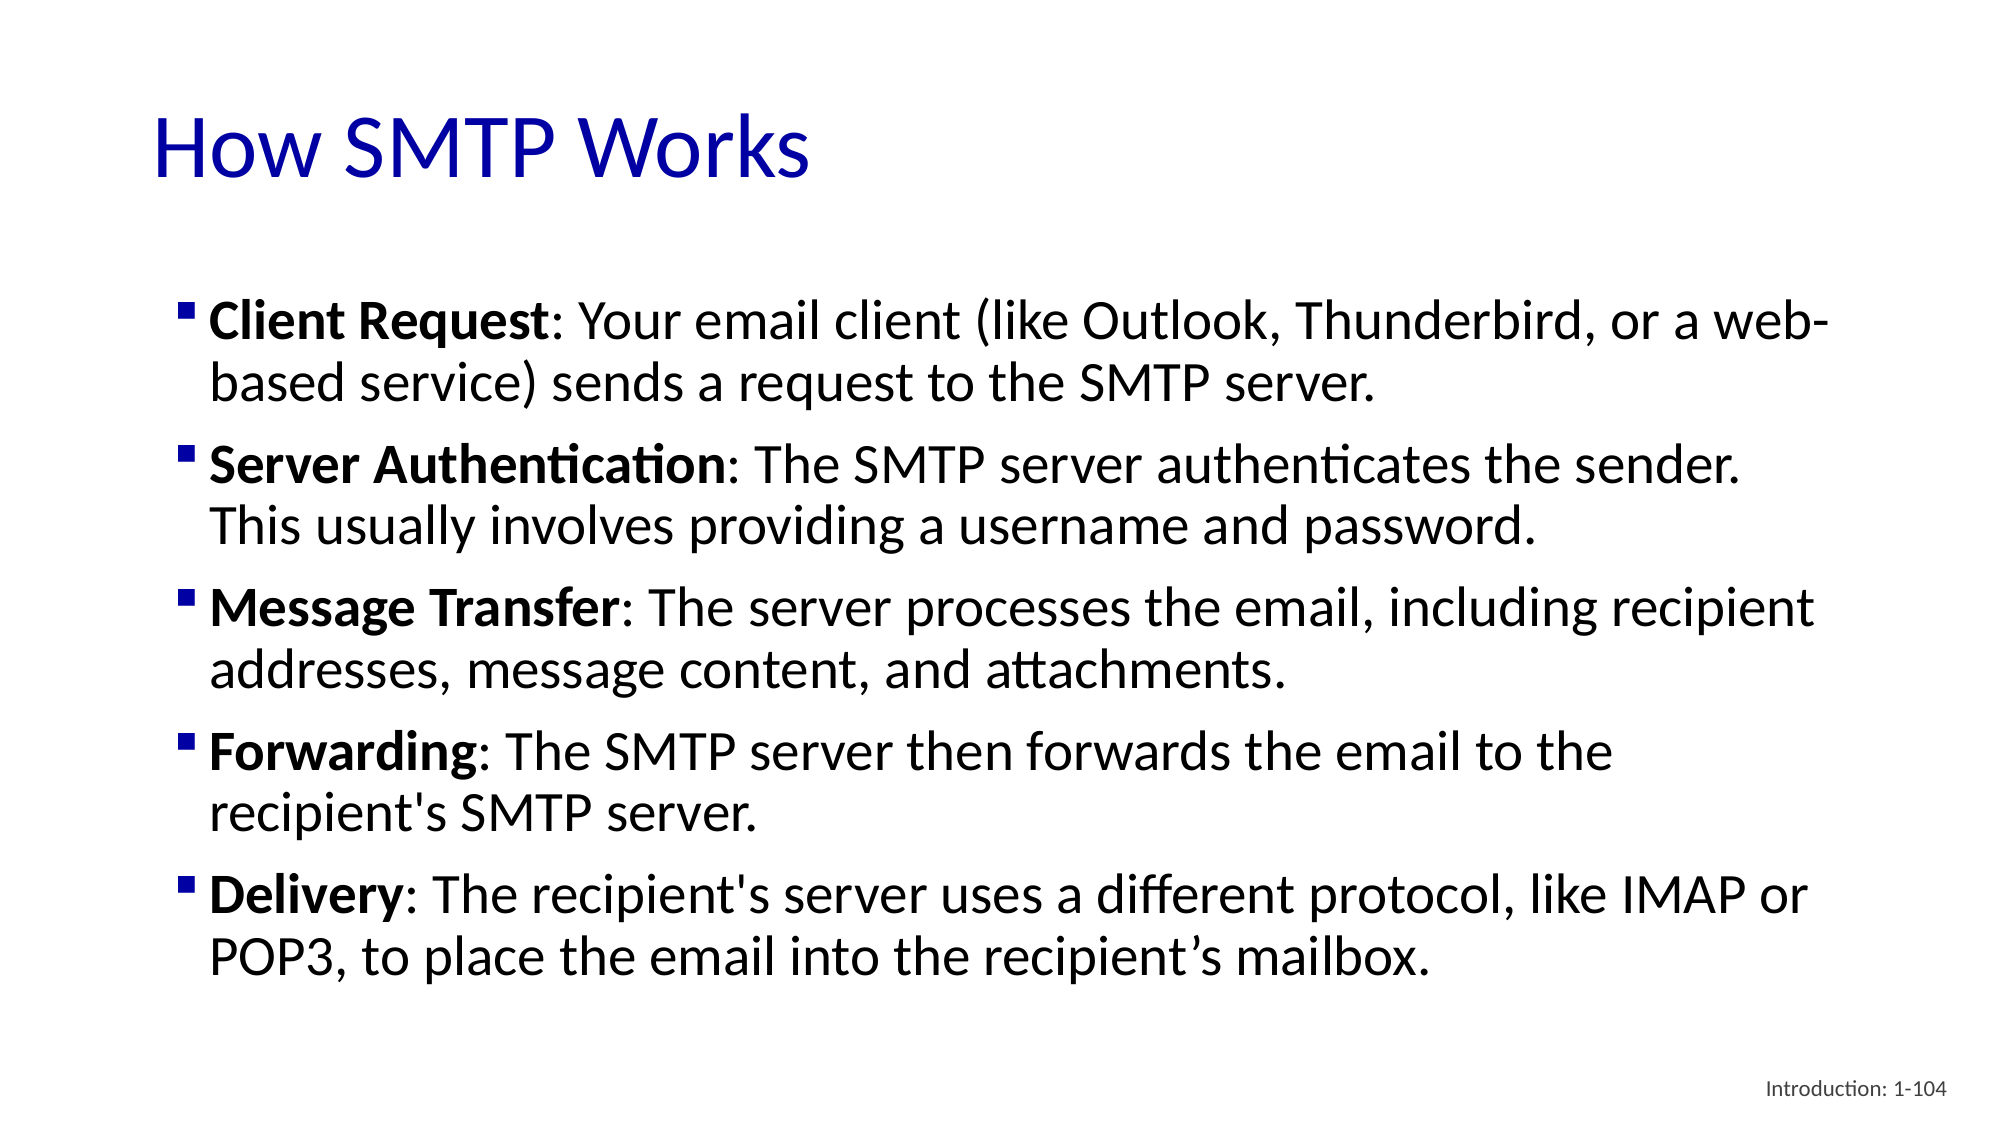

# How SMTP Works
Client Request: Your email client (like Outlook, Thunderbird, or a web-based service) sends a request to the SMTP server.
Server Authentication: The SMTP server authenticates the sender. This usually involves providing a username and password.
Message Transfer: The server processes the email, including recipient addresses, message content, and attachments.
Forwarding: The SMTP server then forwards the email to the recipient's SMTP server.
Delivery: The recipient's server uses a different protocol, like IMAP or POP3, to place the email into the recipient’s mailbox.
Introduction: 1-104